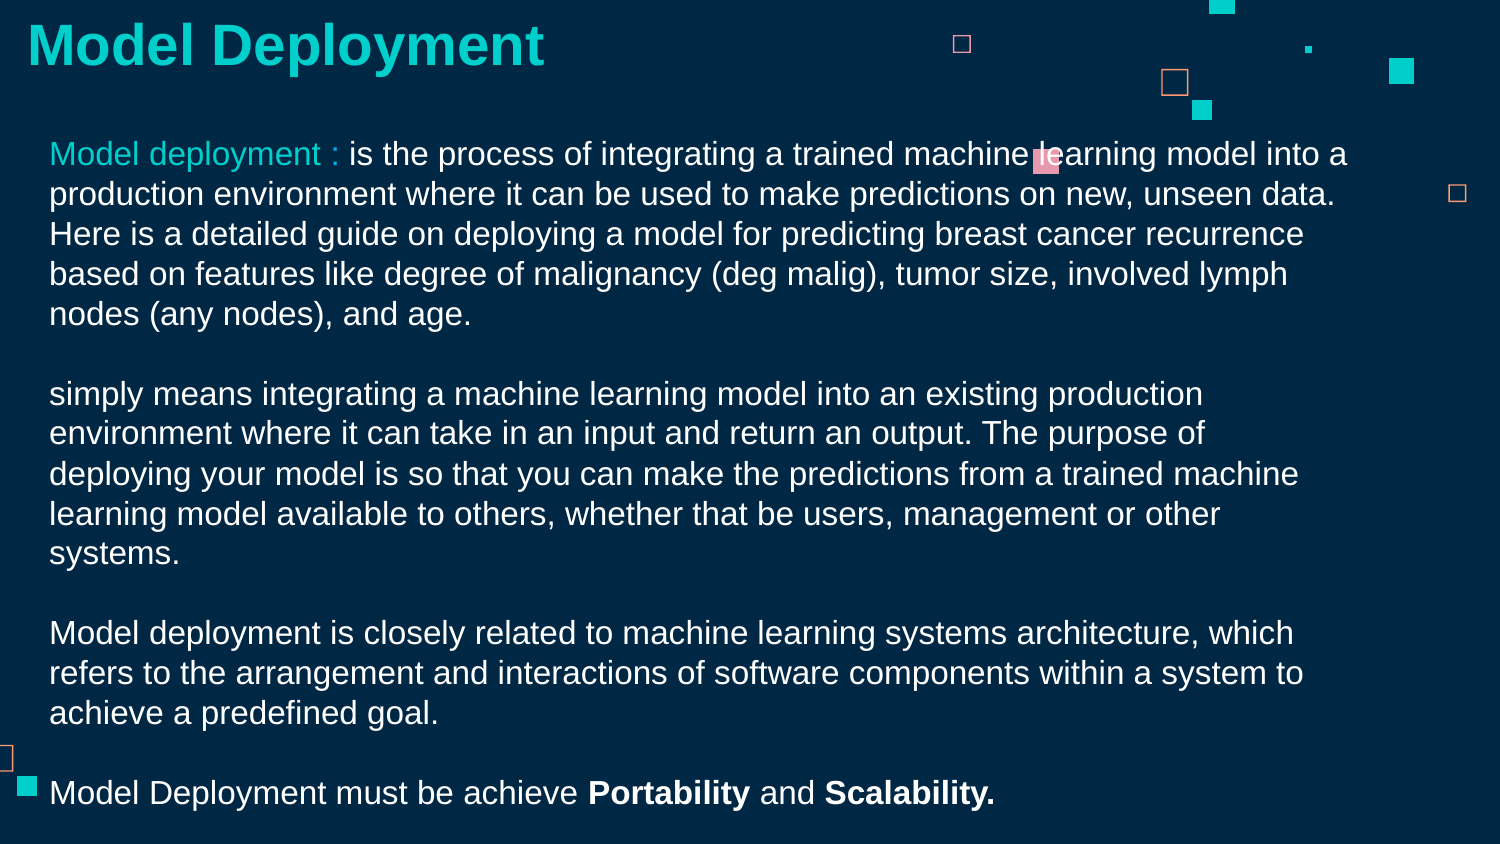

Model Deployment
Model deployment : is the process of integrating a trained machine learning model into a production environment where it can be used to make predictions on new, unseen data. Here is a detailed guide on deploying a model for predicting breast cancer recurrence based on features like degree of malignancy (deg malig), tumor size, involved lymph nodes (any nodes), and age.

simply means integrating a machine learning model into an existing production environment where it can take in an input and return an output. The purpose of deploying your model is so that you can make the predictions from a trained machine learning model available to others, whether that be users, management or other systems.

Model deployment is closely related to machine learning systems architecture, which refers to the arrangement and interactions of software components within a system to achieve a predefined goal.

Model Deployment must be achieve Portability and Scalability.